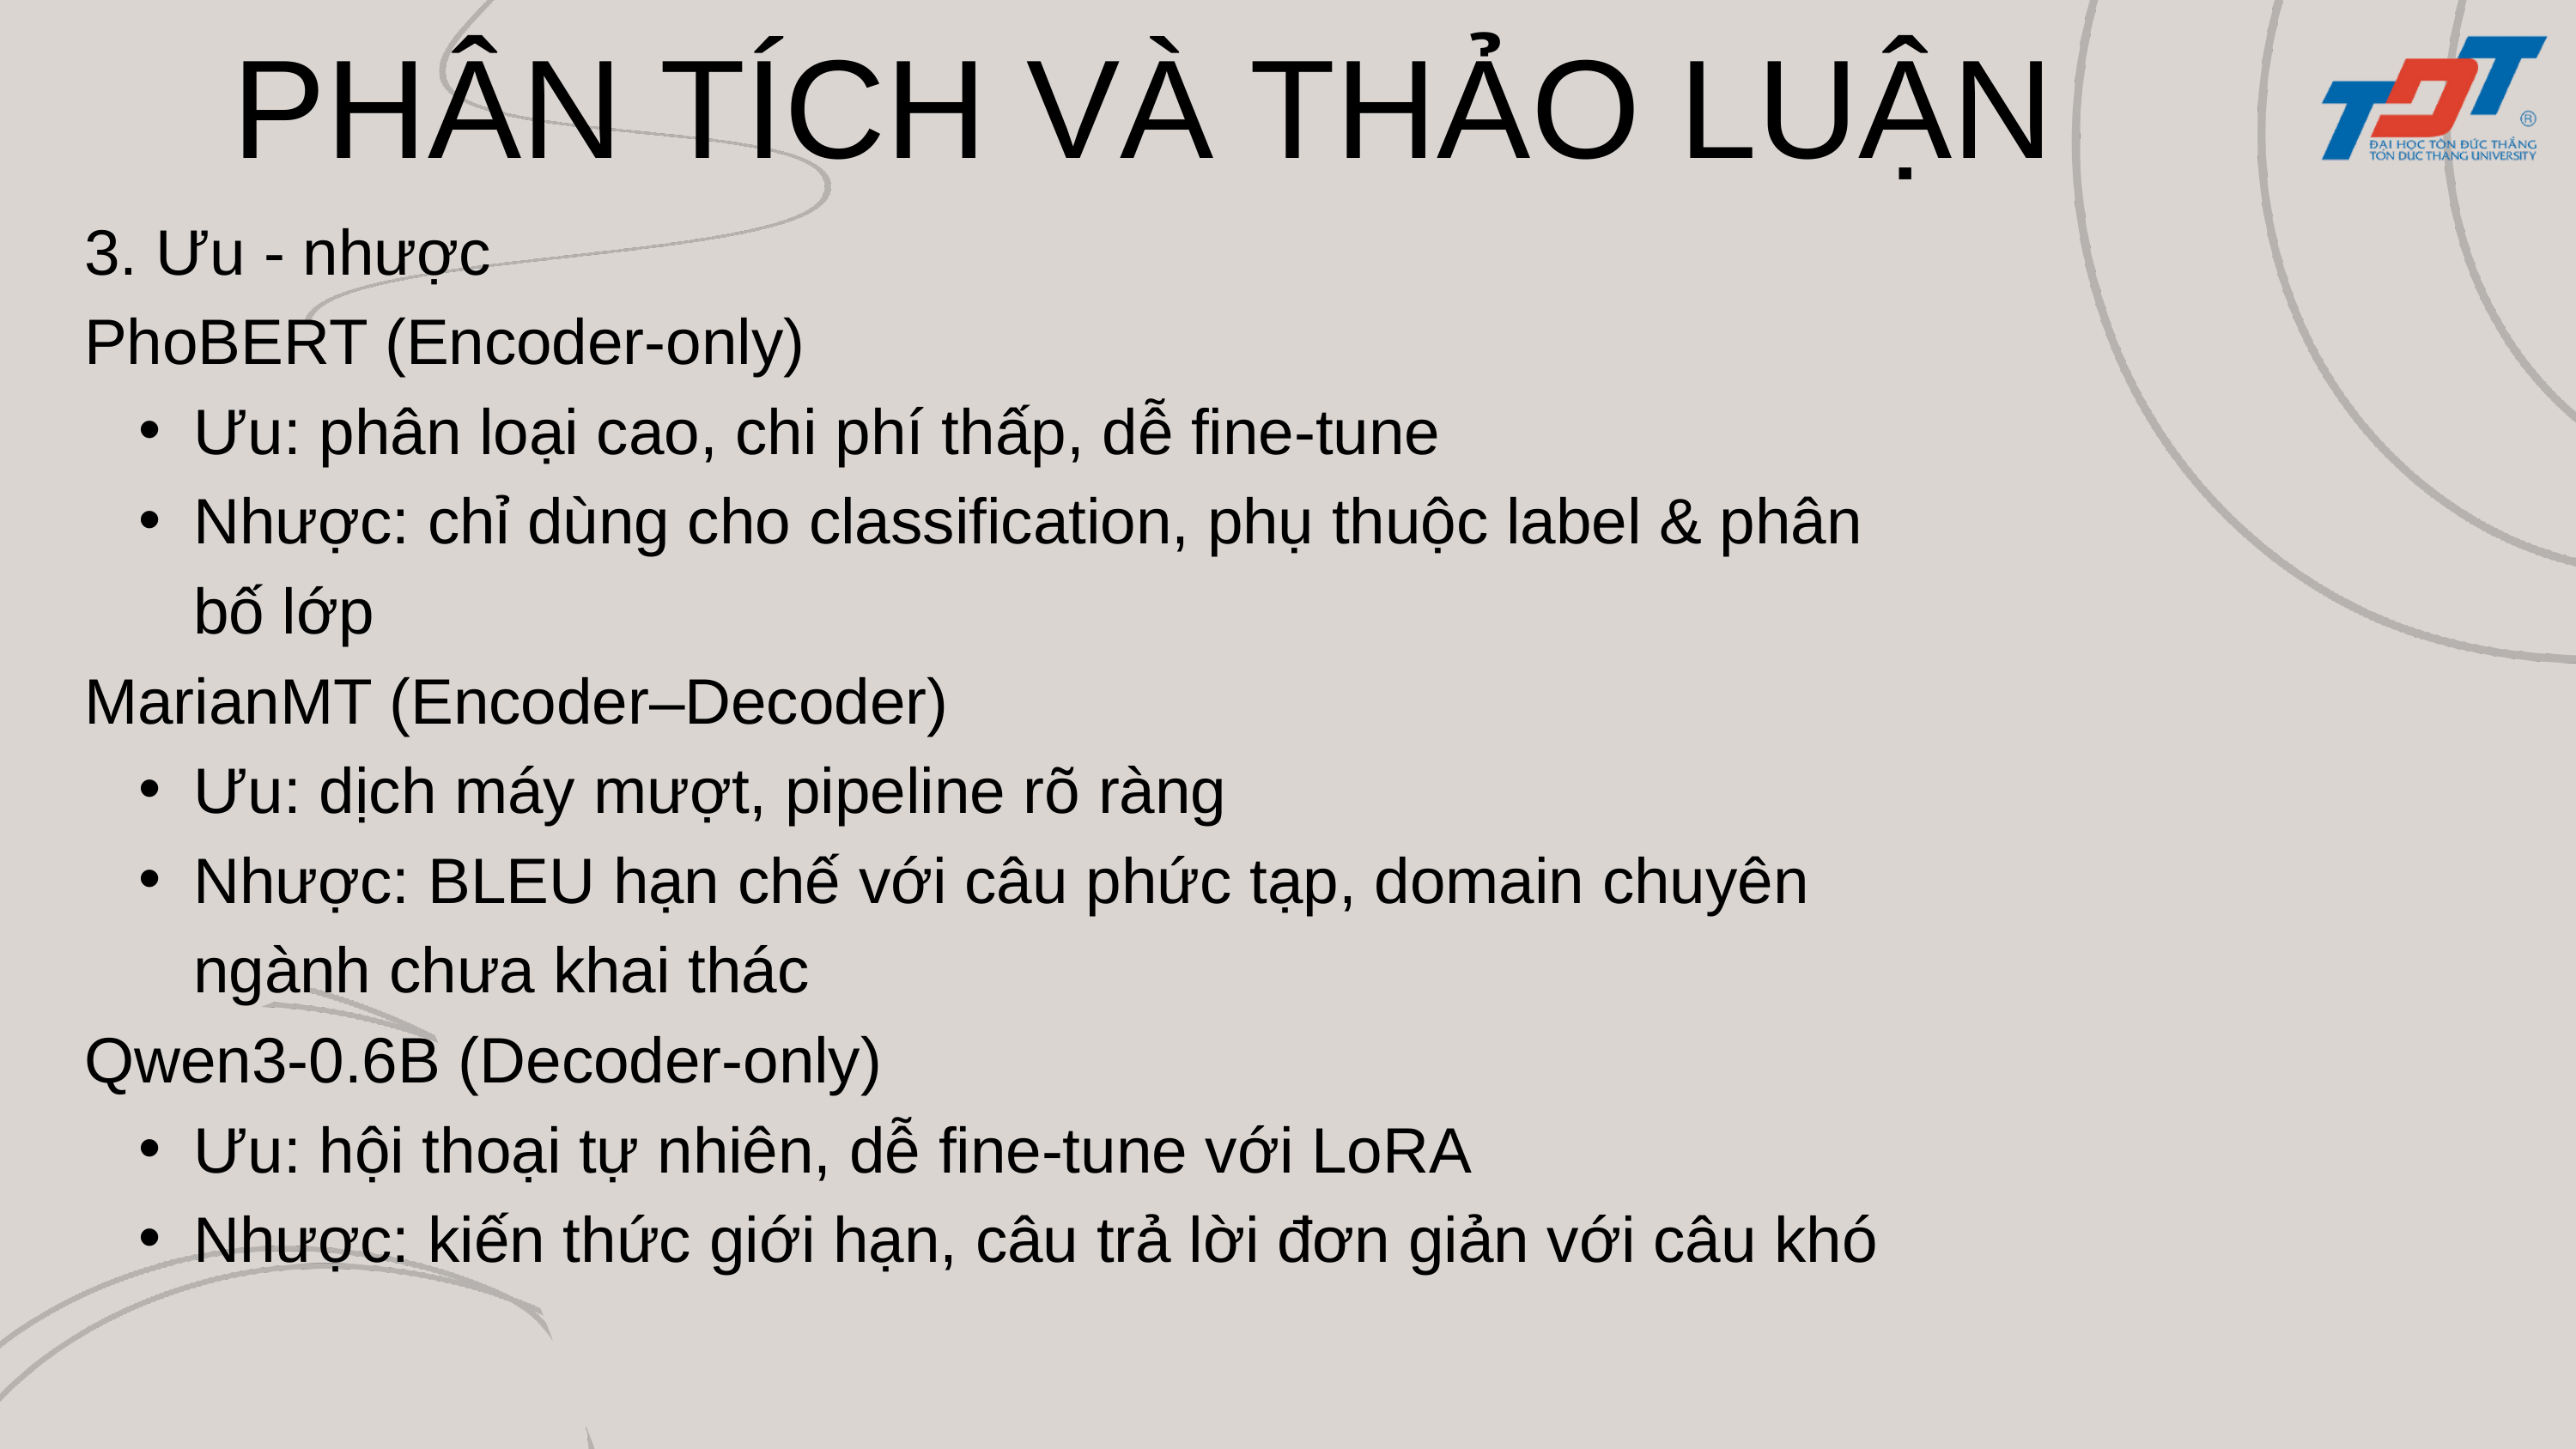

PHÂN TÍCH VÀ THẢO LUẬN
3. Ưu - nhược
PhoBERT (Encoder-only)
Ưu: phân loại cao, chi phí thấp, dễ fine-tune
Nhược: chỉ dùng cho classification, phụ thuộc label & phân bố lớp
MarianMT (Encoder–Decoder)
Ưu: dịch máy mượt, pipeline rõ ràng
Nhược: BLEU hạn chế với câu phức tạp, domain chuyên ngành chưa khai thác
Qwen3-0.6B (Decoder-only)
Ưu: hội thoại tự nhiên, dễ fine-tune với LoRA
Nhược: kiến thức giới hạn, câu trả lời đơn giản với câu khó